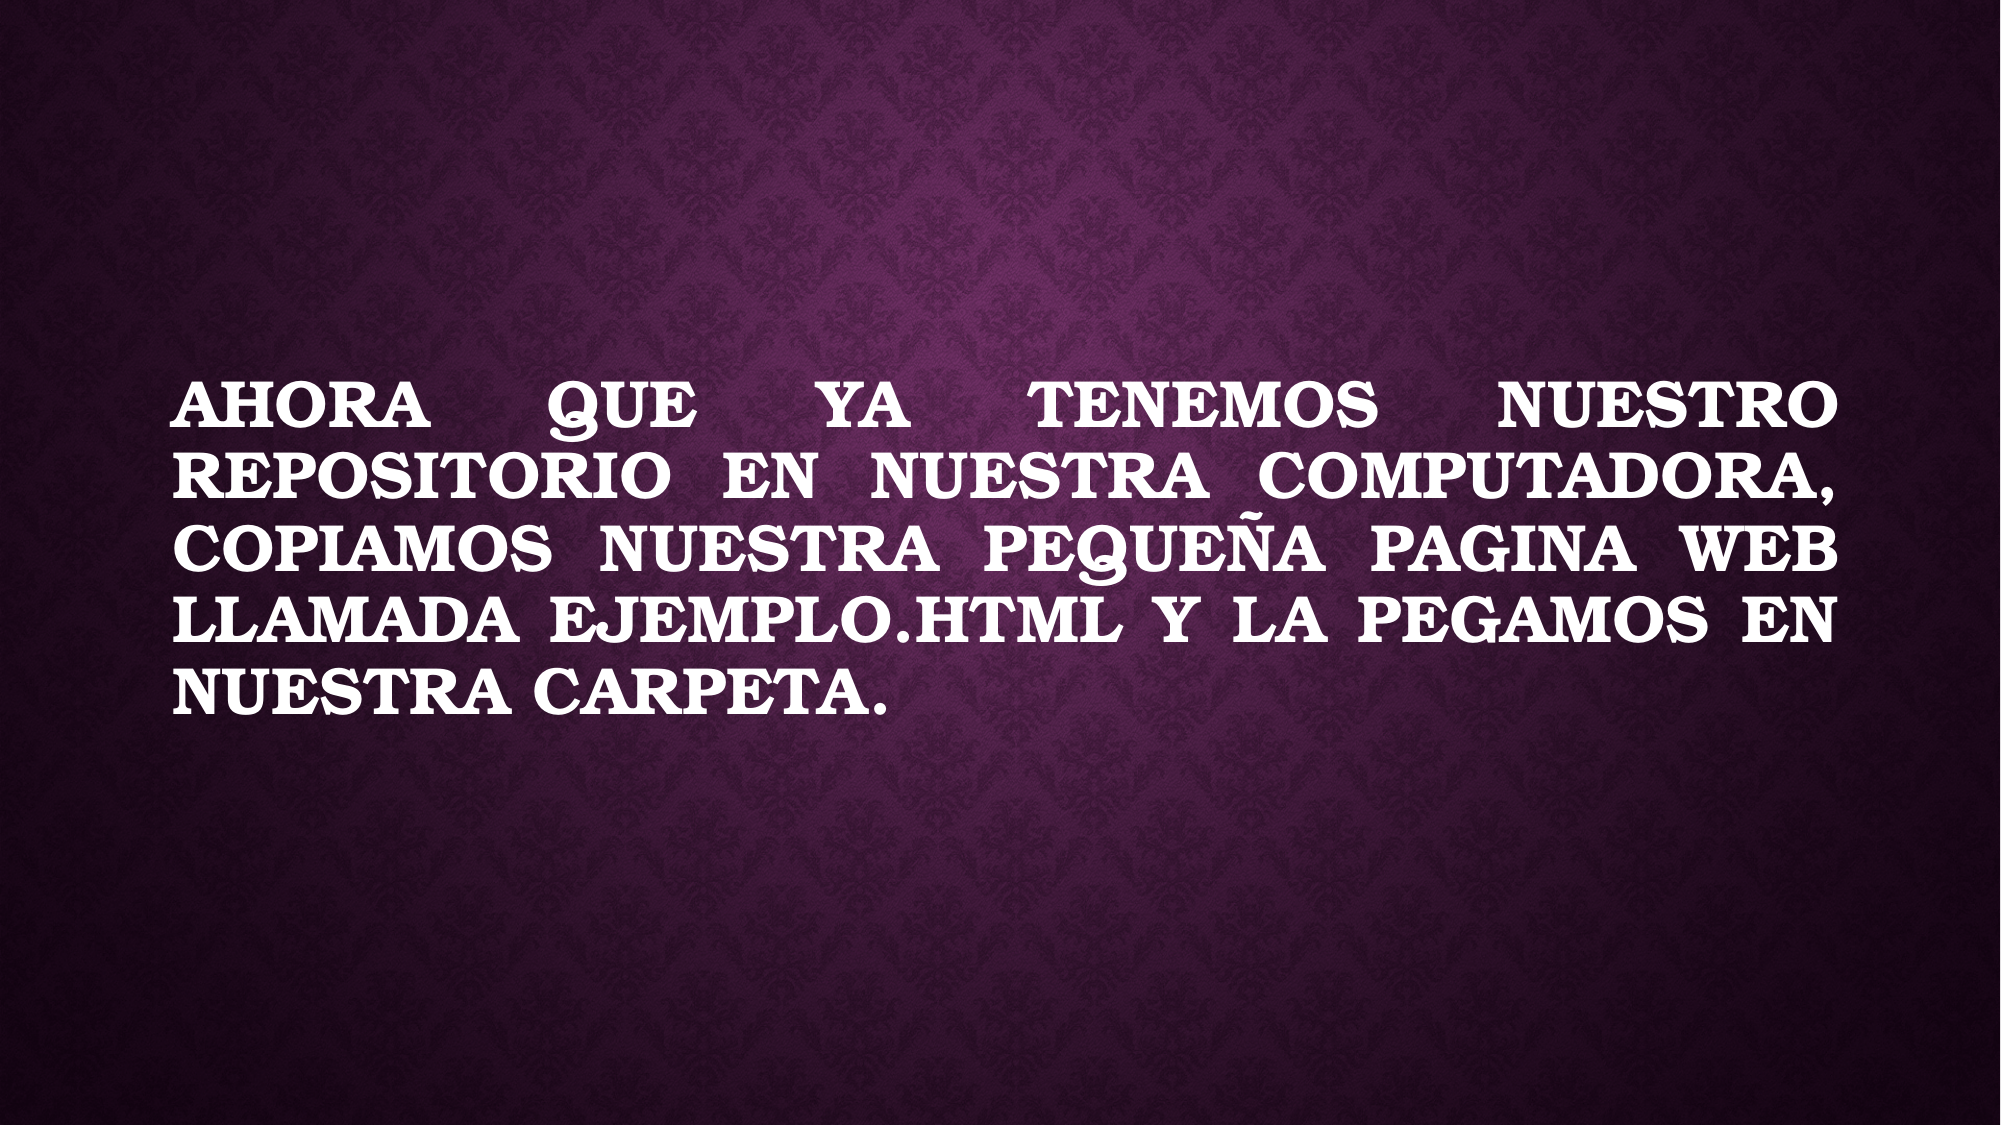

# Ahora que ya tenemos nuestro repositorio en nuestra computadora, copiamos nuestra pequeña pagina web llamada ejemplo.html y la pegamos en nuestra carpeta.